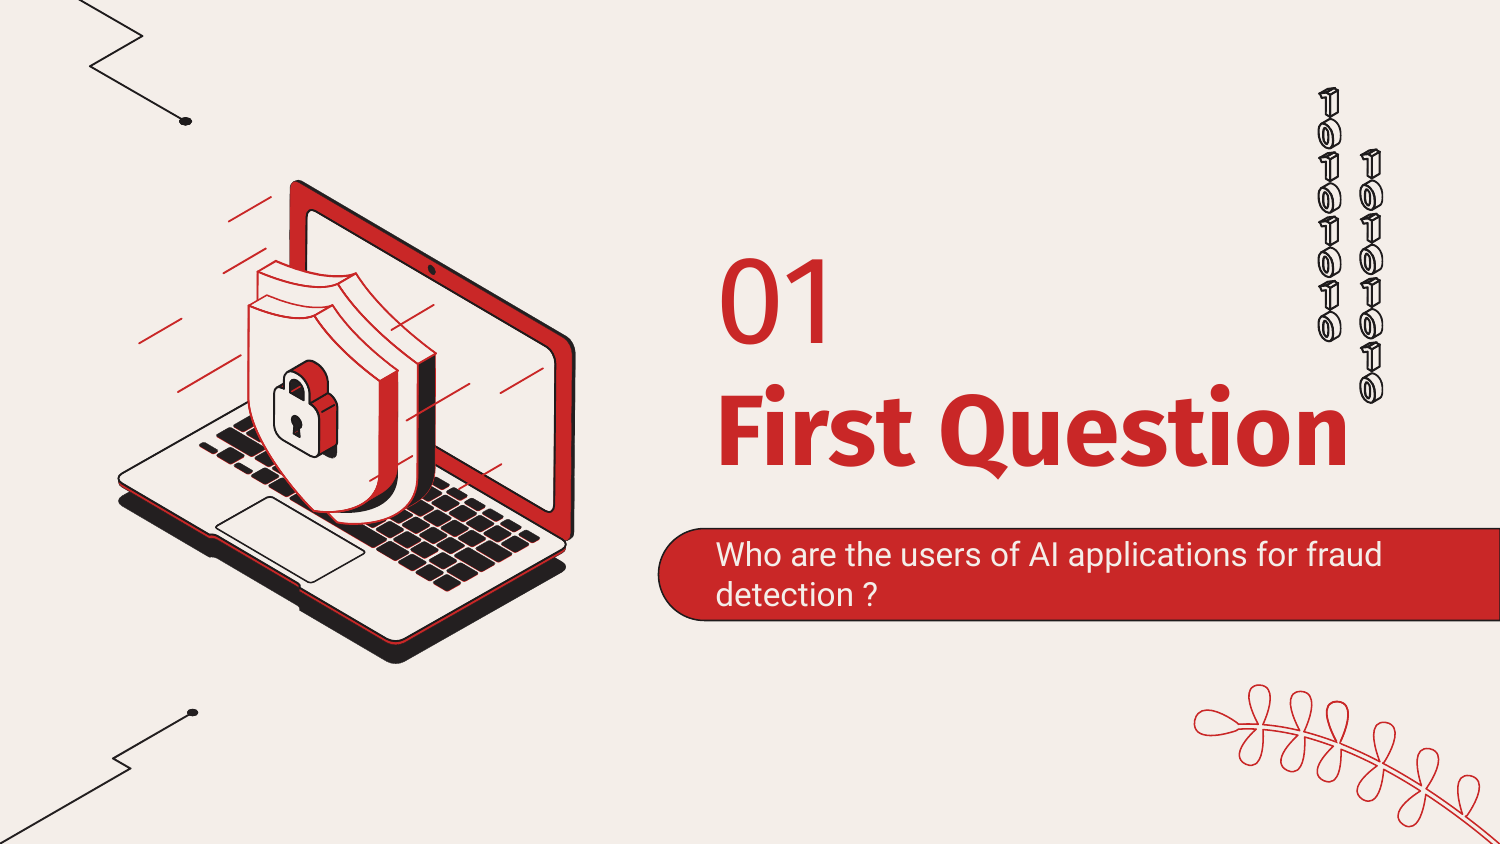

01
# First Question
Who are the users of AI applications for fraud detection ?